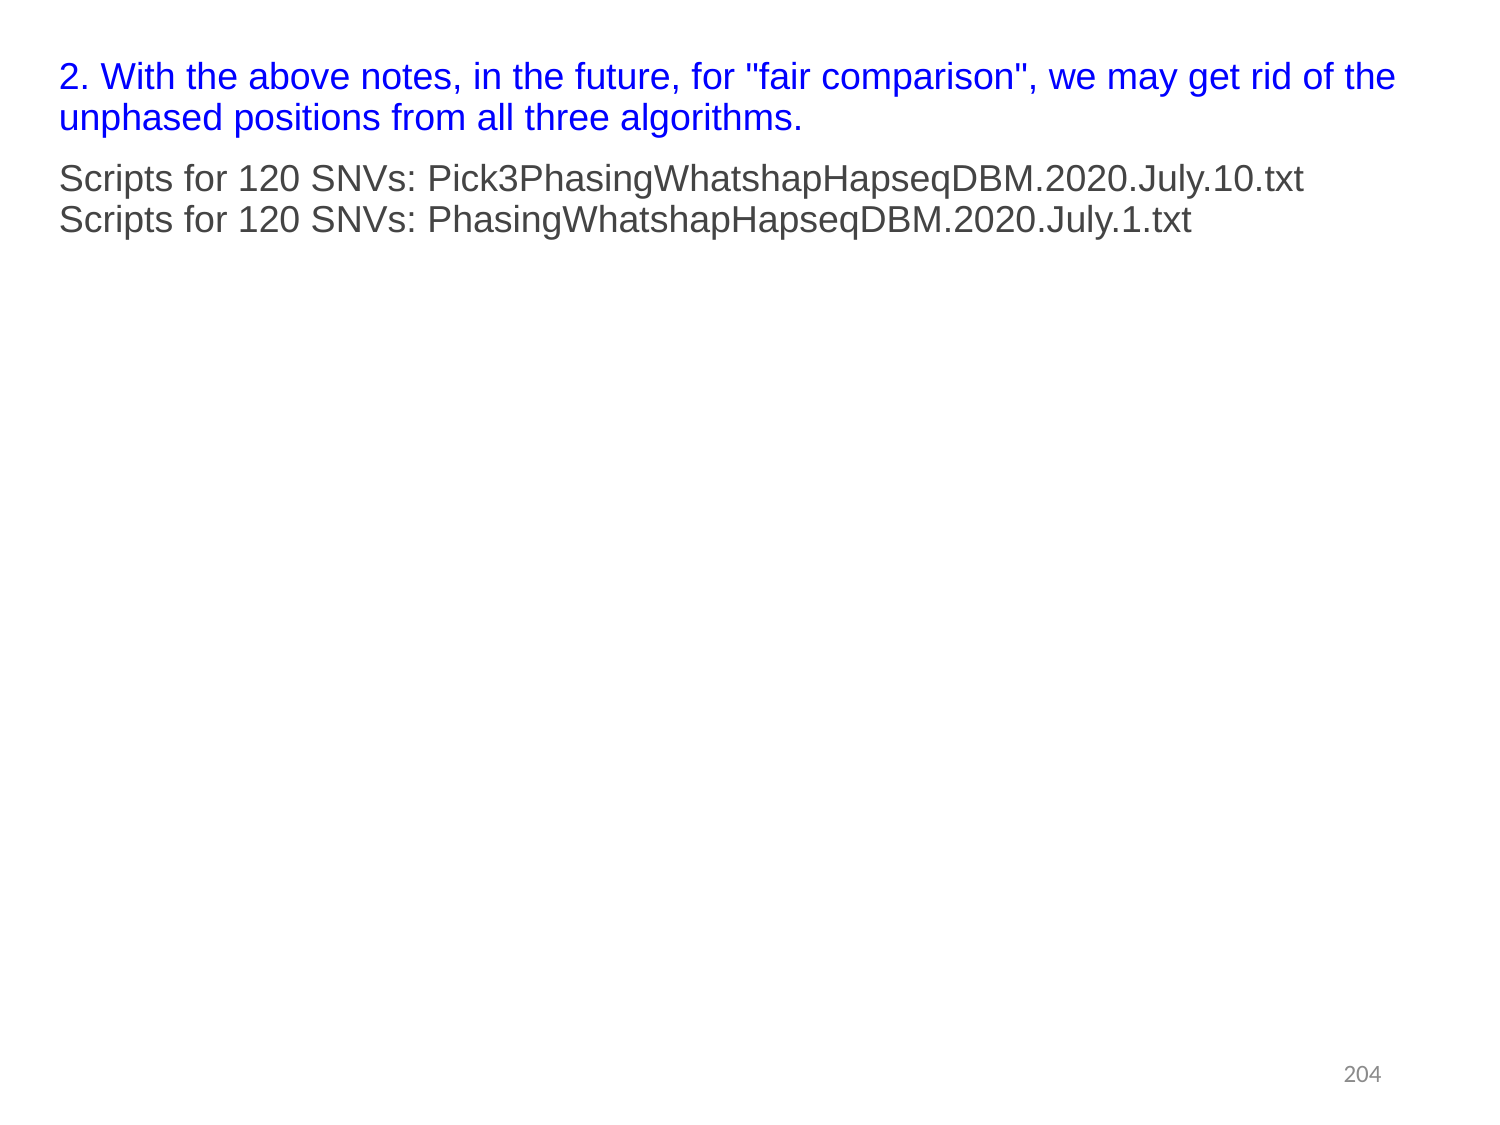

2. With the above notes, in the future, for "fair comparison", we may get rid of the unphased positions from all three algorithms.
Scripts for 120 SNVs: Pick3PhasingWhatshapHapseqDBM.2020.July.10.txt
Scripts for 120 SNVs: PhasingWhatshapHapseqDBM.2020.July.1.txt

204